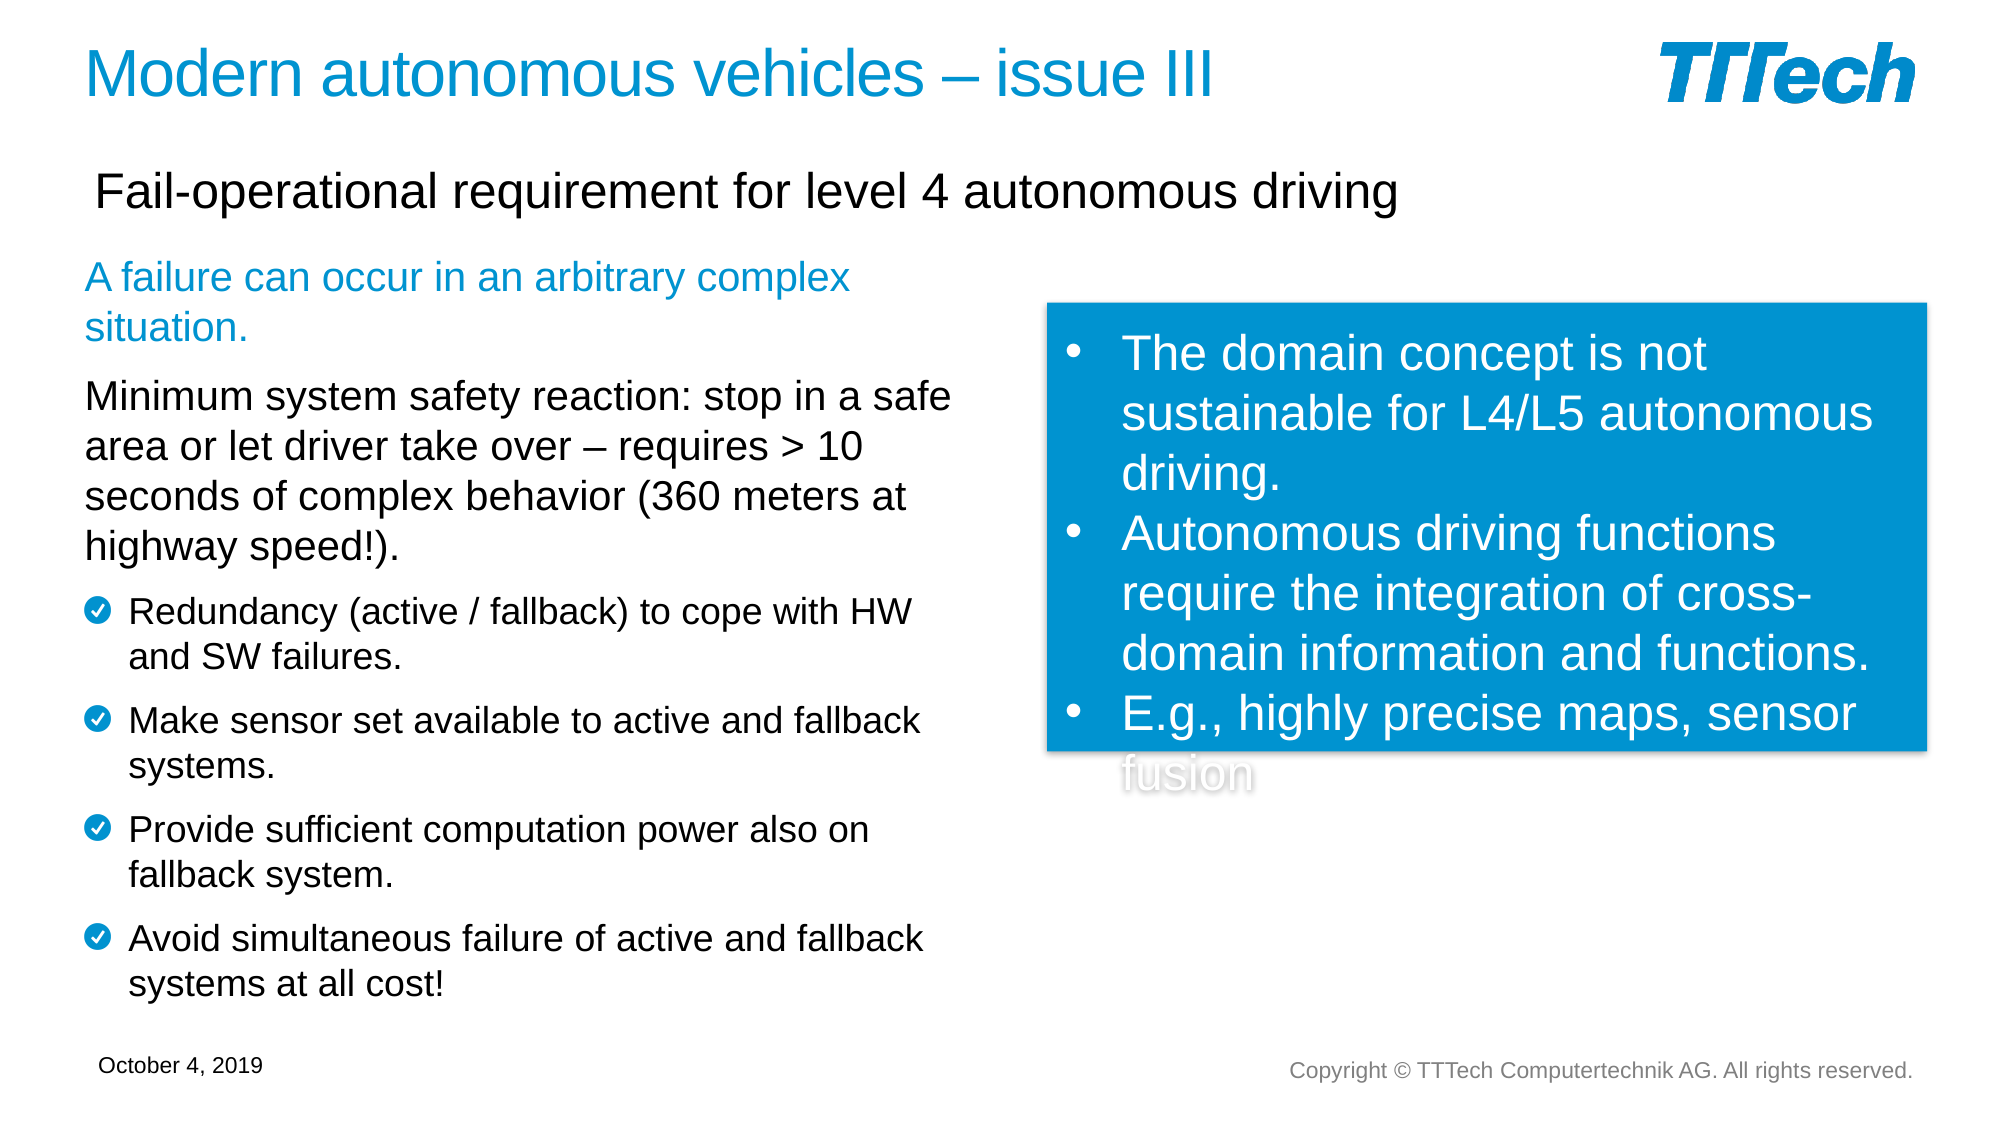

Modern autonomous vehicles – issue III
Fail-operational requirement for level 4 autonomous driving
A failure can occur in an arbitrary complex situation.
Minimum system safety reaction: stop in a safe area or let driver take over – requires > 10 seconds of complex behavior (360 meters at highway speed!).
Redundancy (active / fallback) to cope with HW and SW failures.
Make sensor set available to active and fallback systems.
Provide sufficient computation power also on fallback system.
Avoid simultaneous failure of active and fallback systems at all cost!

The domain concept is not sustainable for L4/L5 autonomous driving.
Autonomous driving functions require the integration of cross-domain information and functions.
E.g., highly precise maps, sensor fusion
Copyright © TTTech Computertechnik AG. All rights reserved.
October 4, 2019